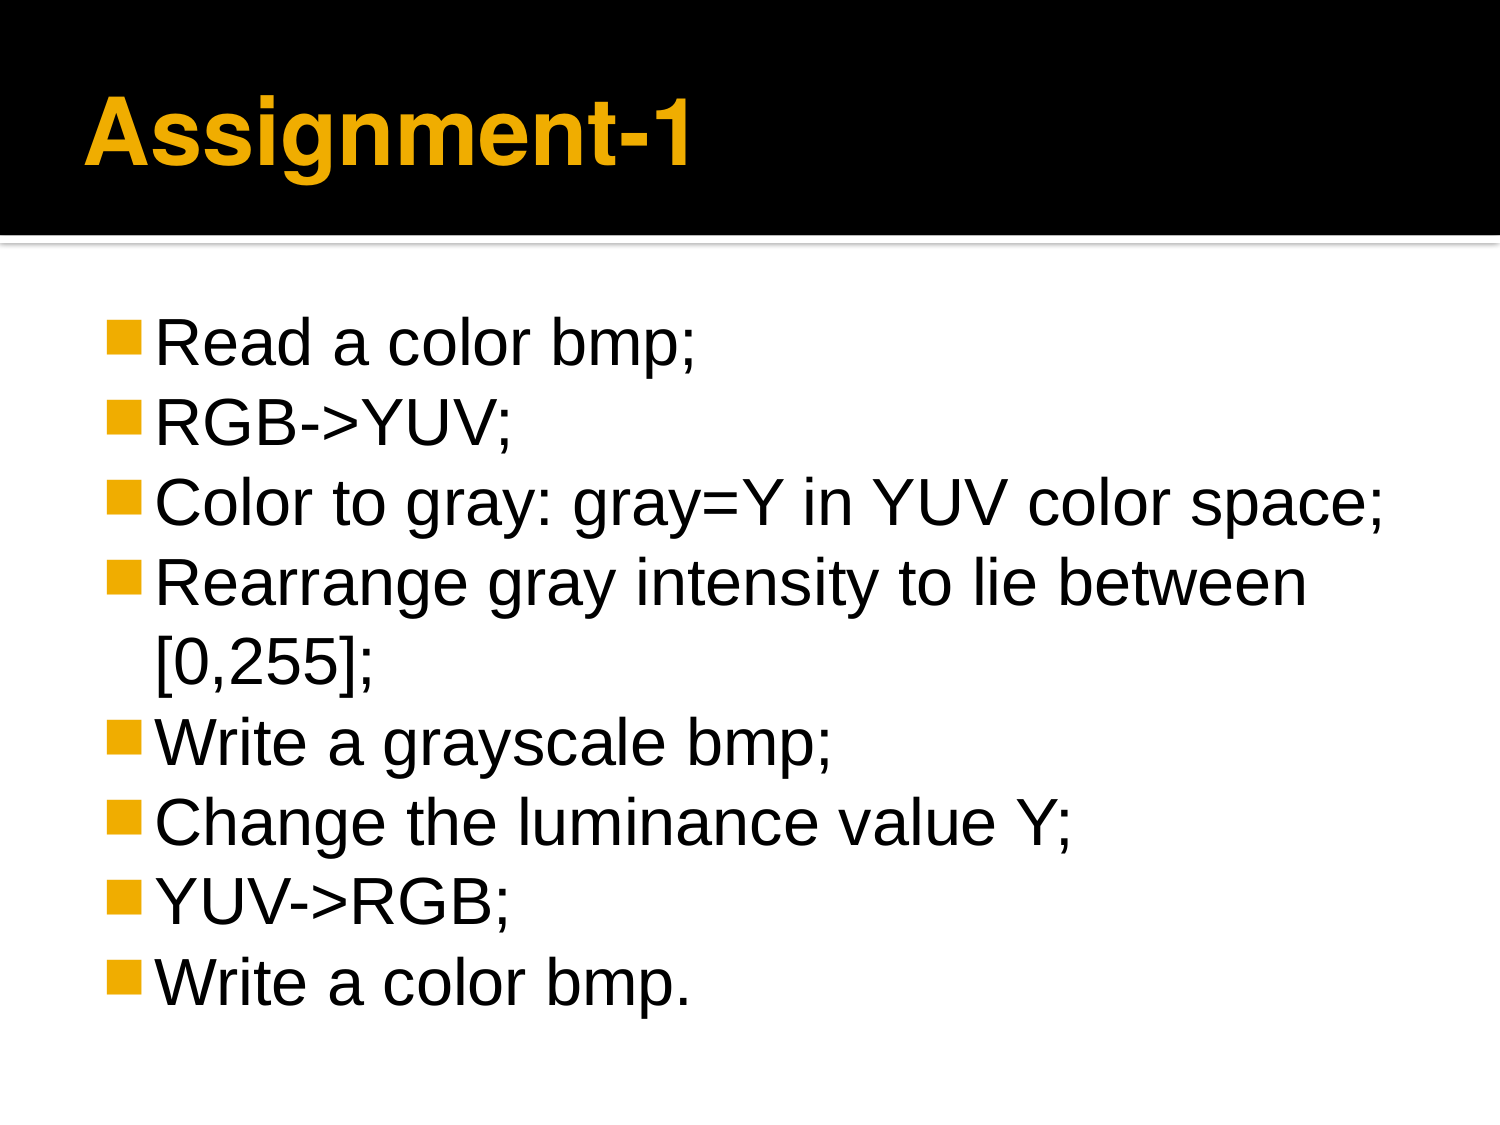

# Assignment-1
Read a color bmp;
RGB->YUV;
Color to gray: gray=Y in YUV color space;
Rearrange gray intensity to lie between [0,255];
Write a grayscale bmp;
Change the luminance value Y;
YUV->RGB;
Write a color bmp.